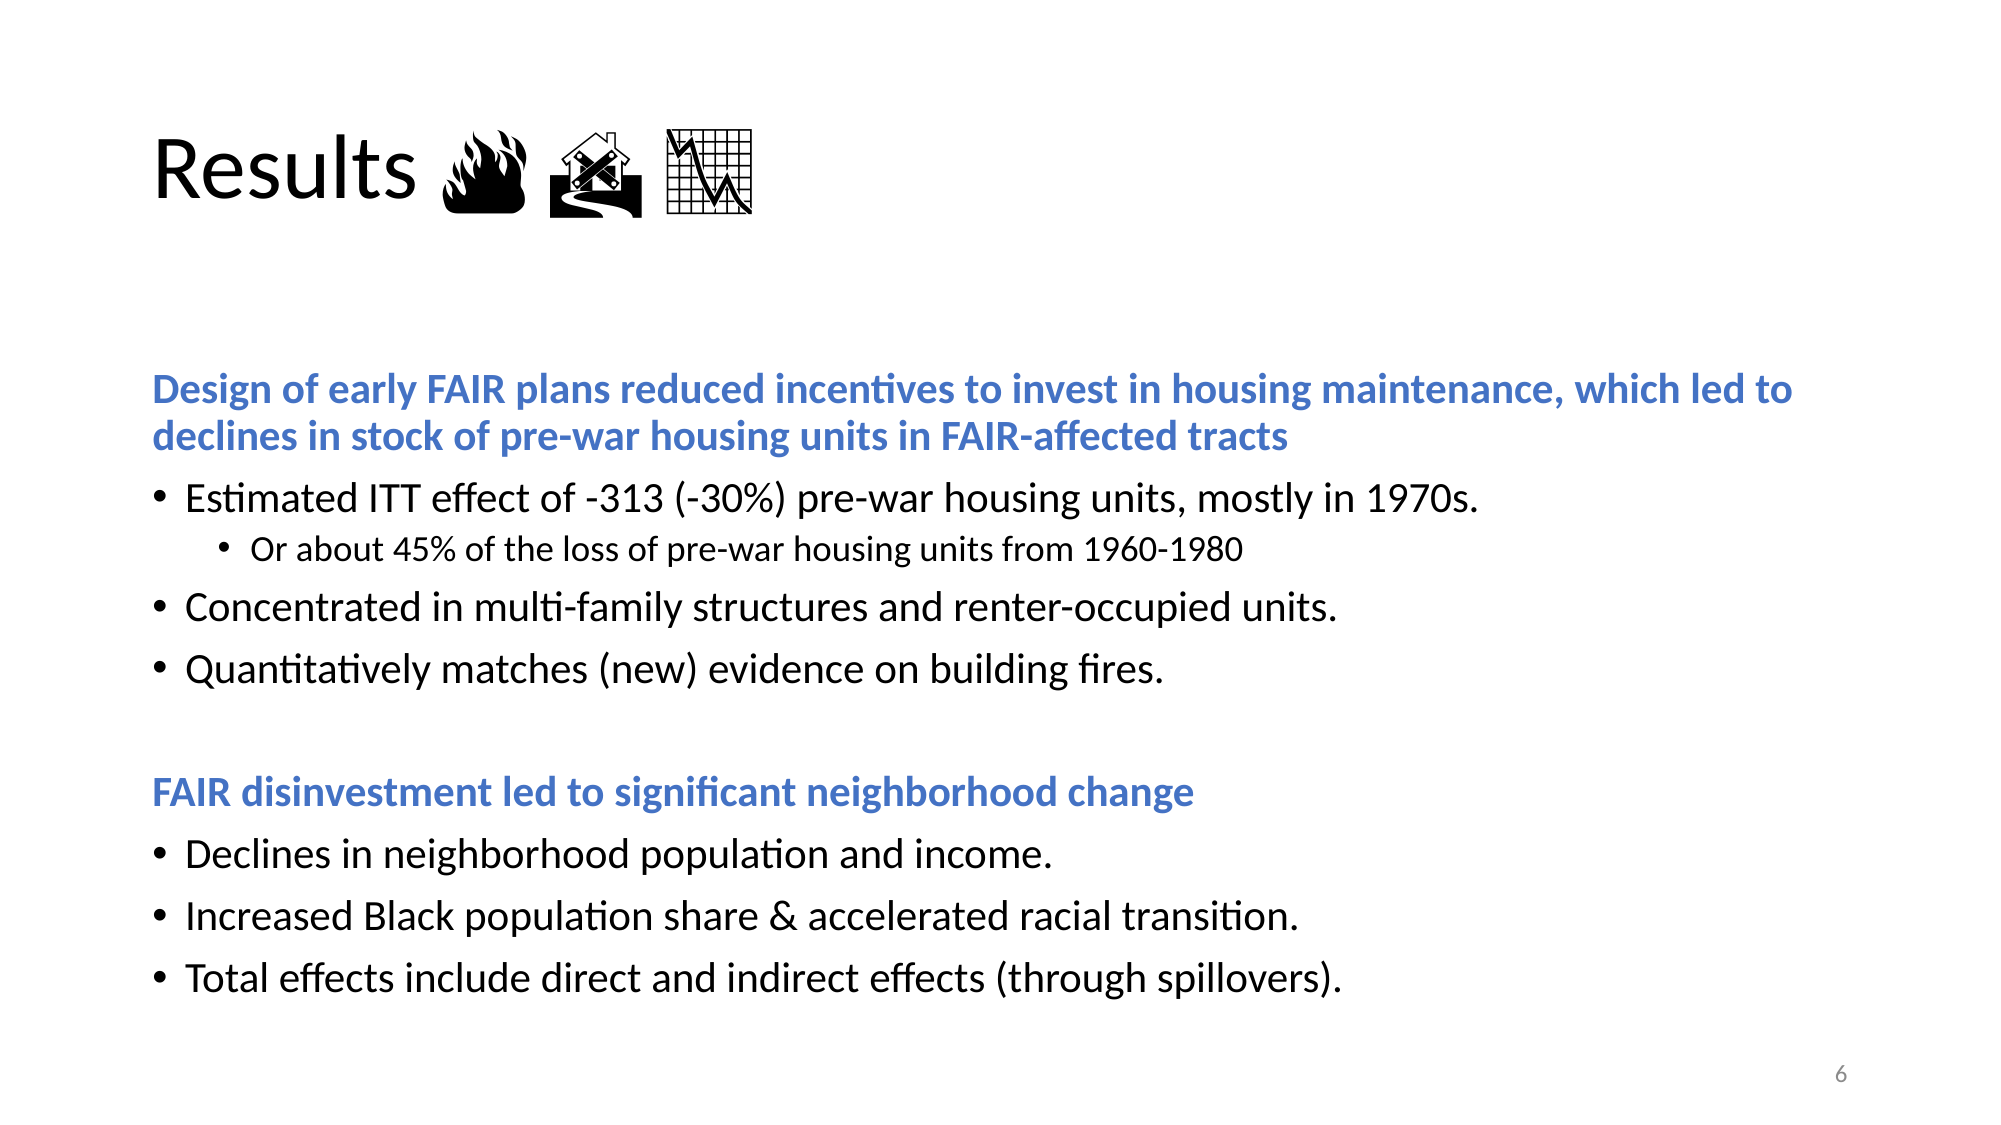

# Results 🔥 🏚️ 📉

Design of early FAIR plans reduced incentives to invest in housing maintenance, which led to declines in stock of pre-war housing units in FAIR-affected tracts
Estimated ITT effect of -313 (-30%) pre-war housing units, mostly in 1970s.
Or about 45% of the loss of pre-war housing units from 1960-1980
Concentrated in multi-family structures and renter-occupied units.
Quantitatively matches (new) evidence on building fires.

FAIR disinvestment led to significant neighborhood change
Declines in neighborhood population and income.
Increased Black population share & accelerated racial transition.
Total effects include direct and indirect effects (through spillovers).

6